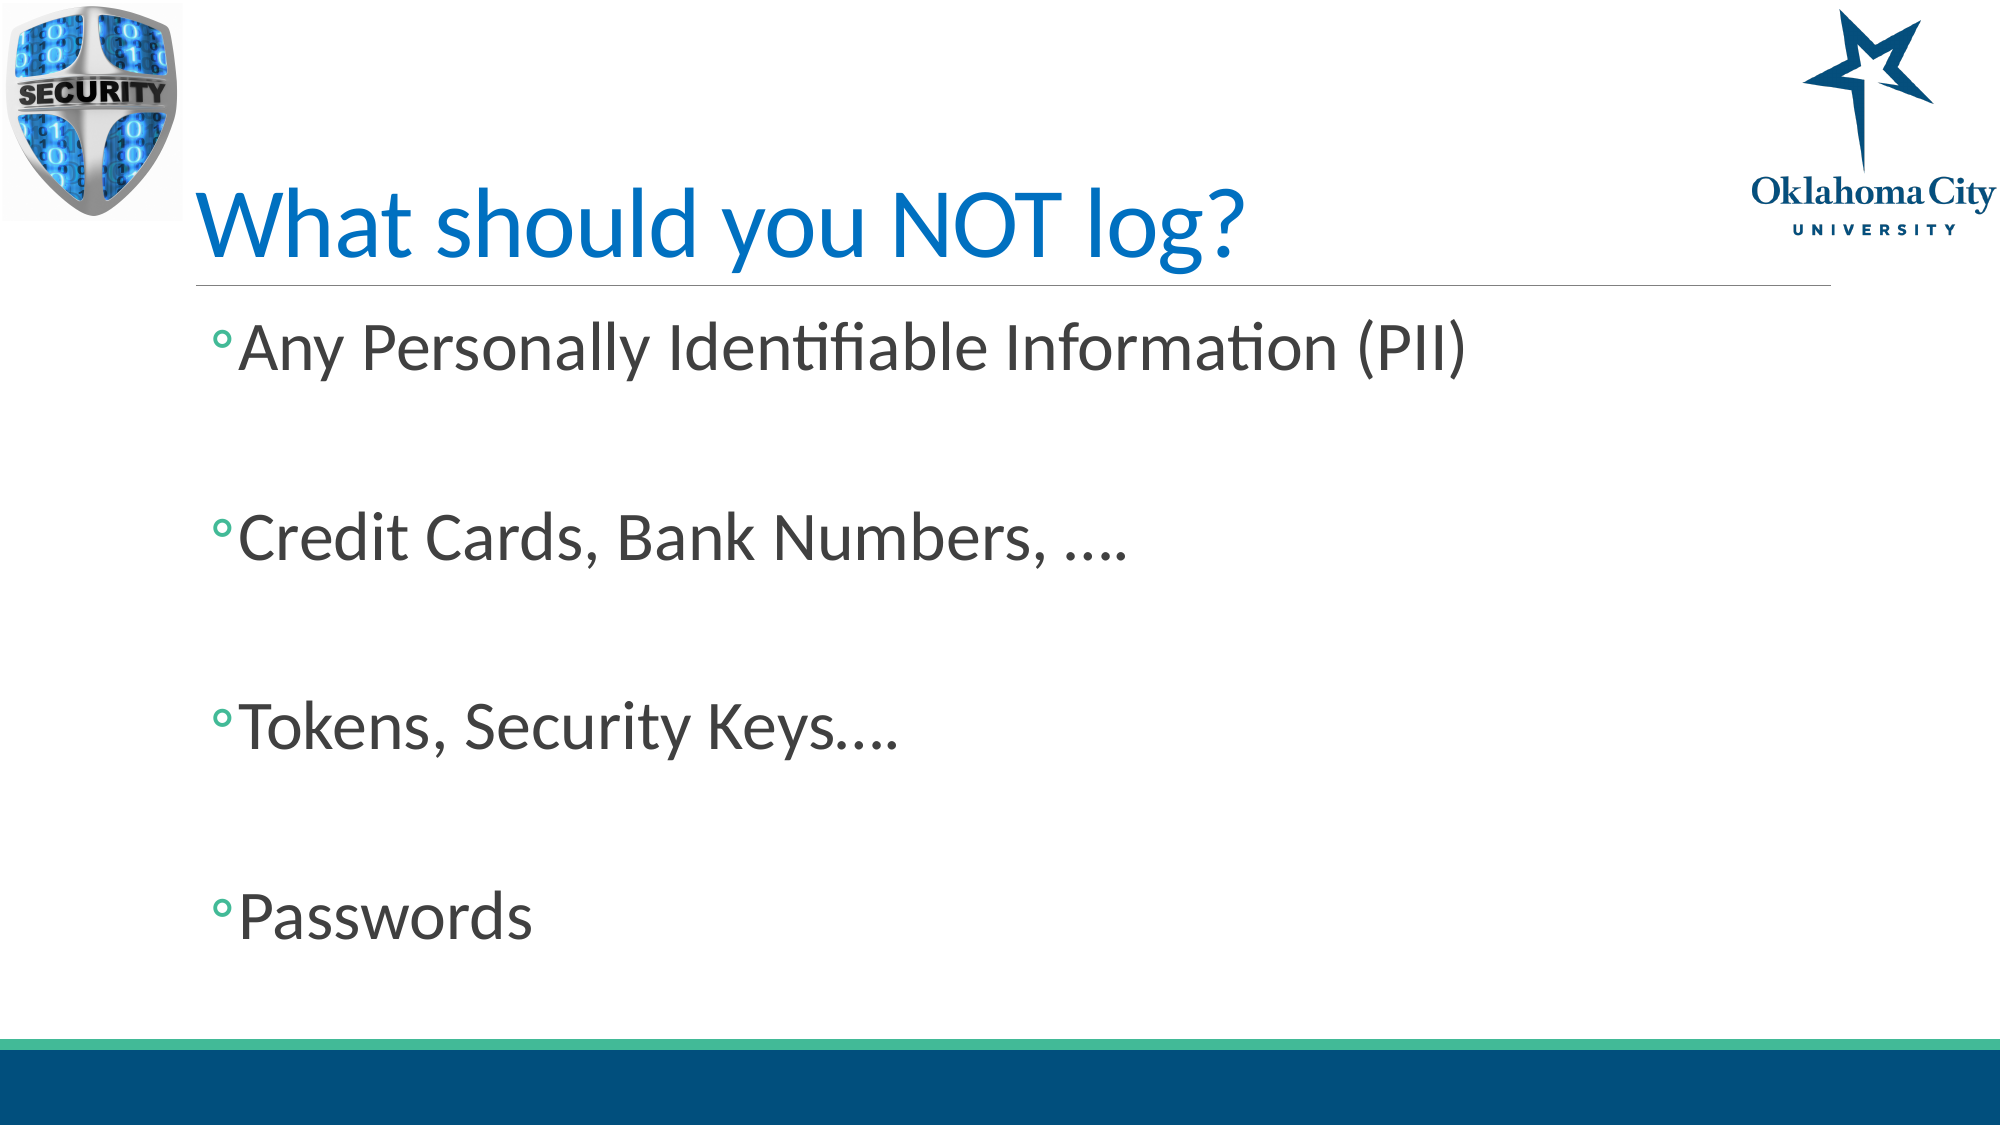

# What should you NOT log?
Any Personally Identifiable Information (PII)

Credit Cards, Bank Numbers, ….

Tokens, Security Keys….

Passwords